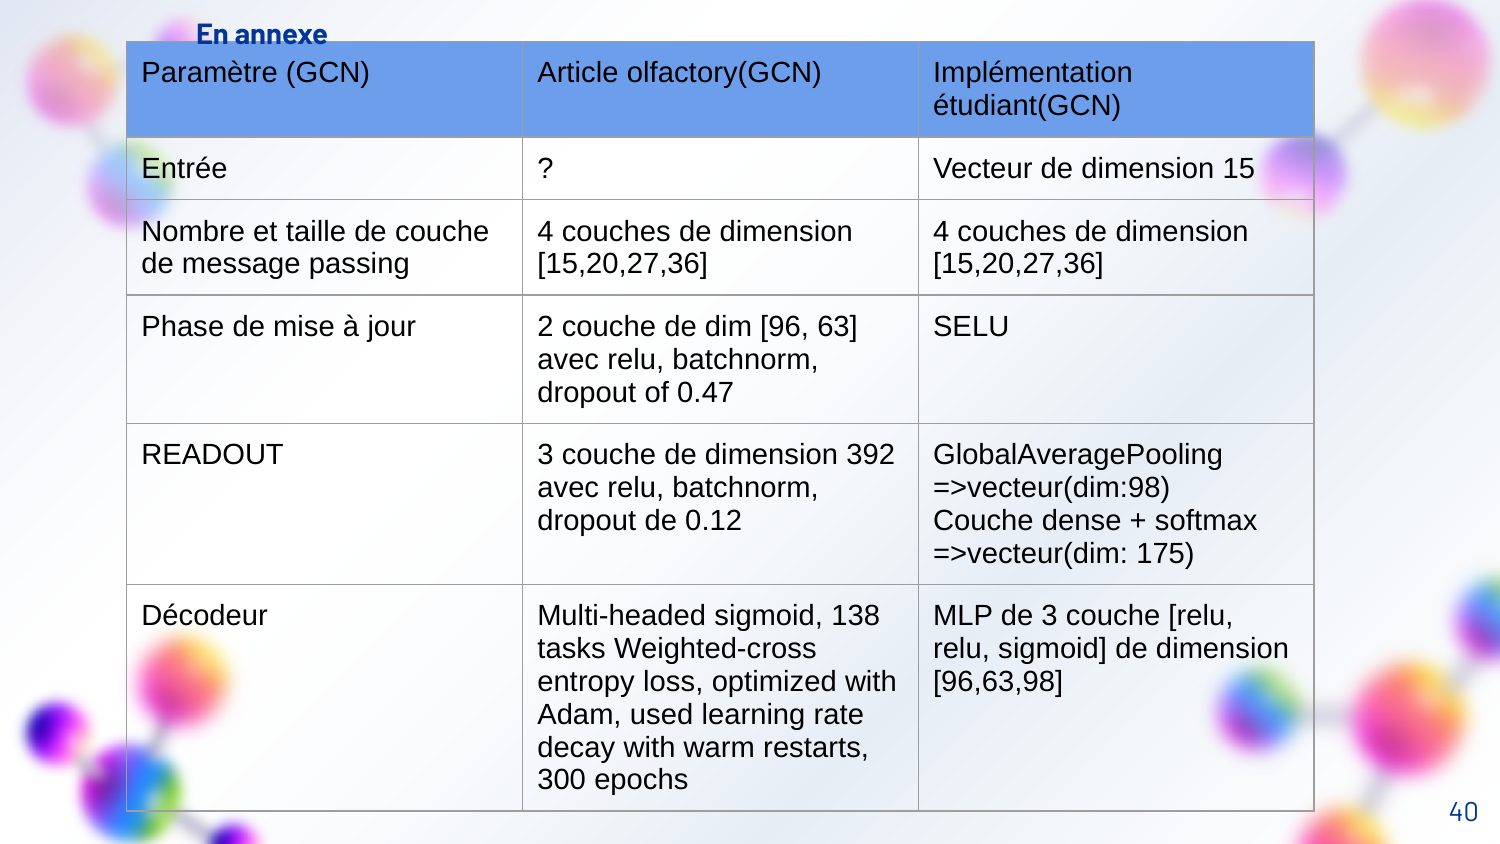

En annexe
| Paramètre (GCN) | Article olfactory(GCN) | Implémentation étudiant(GCN) |
| --- | --- | --- |
| Entrée | ? | Vecteur de dimension 15 |
| Nombre et taille de couche de message passing | 4 couches de dimension [15,20,27,36] | 4 couches de dimension [15,20,27,36] |
| Phase de mise à jour | 2 couche de dim [96, 63] avec relu, batchnorm, dropout of 0.47 | SELU |
| READOUT | 3 couche de dimension 392 avec relu, batchnorm, dropout de 0.12 | GlobalAveragePooling =>vecteur(dim:98) Couche dense + softmax =>vecteur(dim: 175) |
| Décodeur | Multi-headed sigmoid, 138 tasks Weighted-cross entropy loss, optimized with Adam, used learning rate decay with warm restarts, 300 epochs | MLP de 3 couche [relu, relu, sigmoid] de dimension [96,63,98] |

40